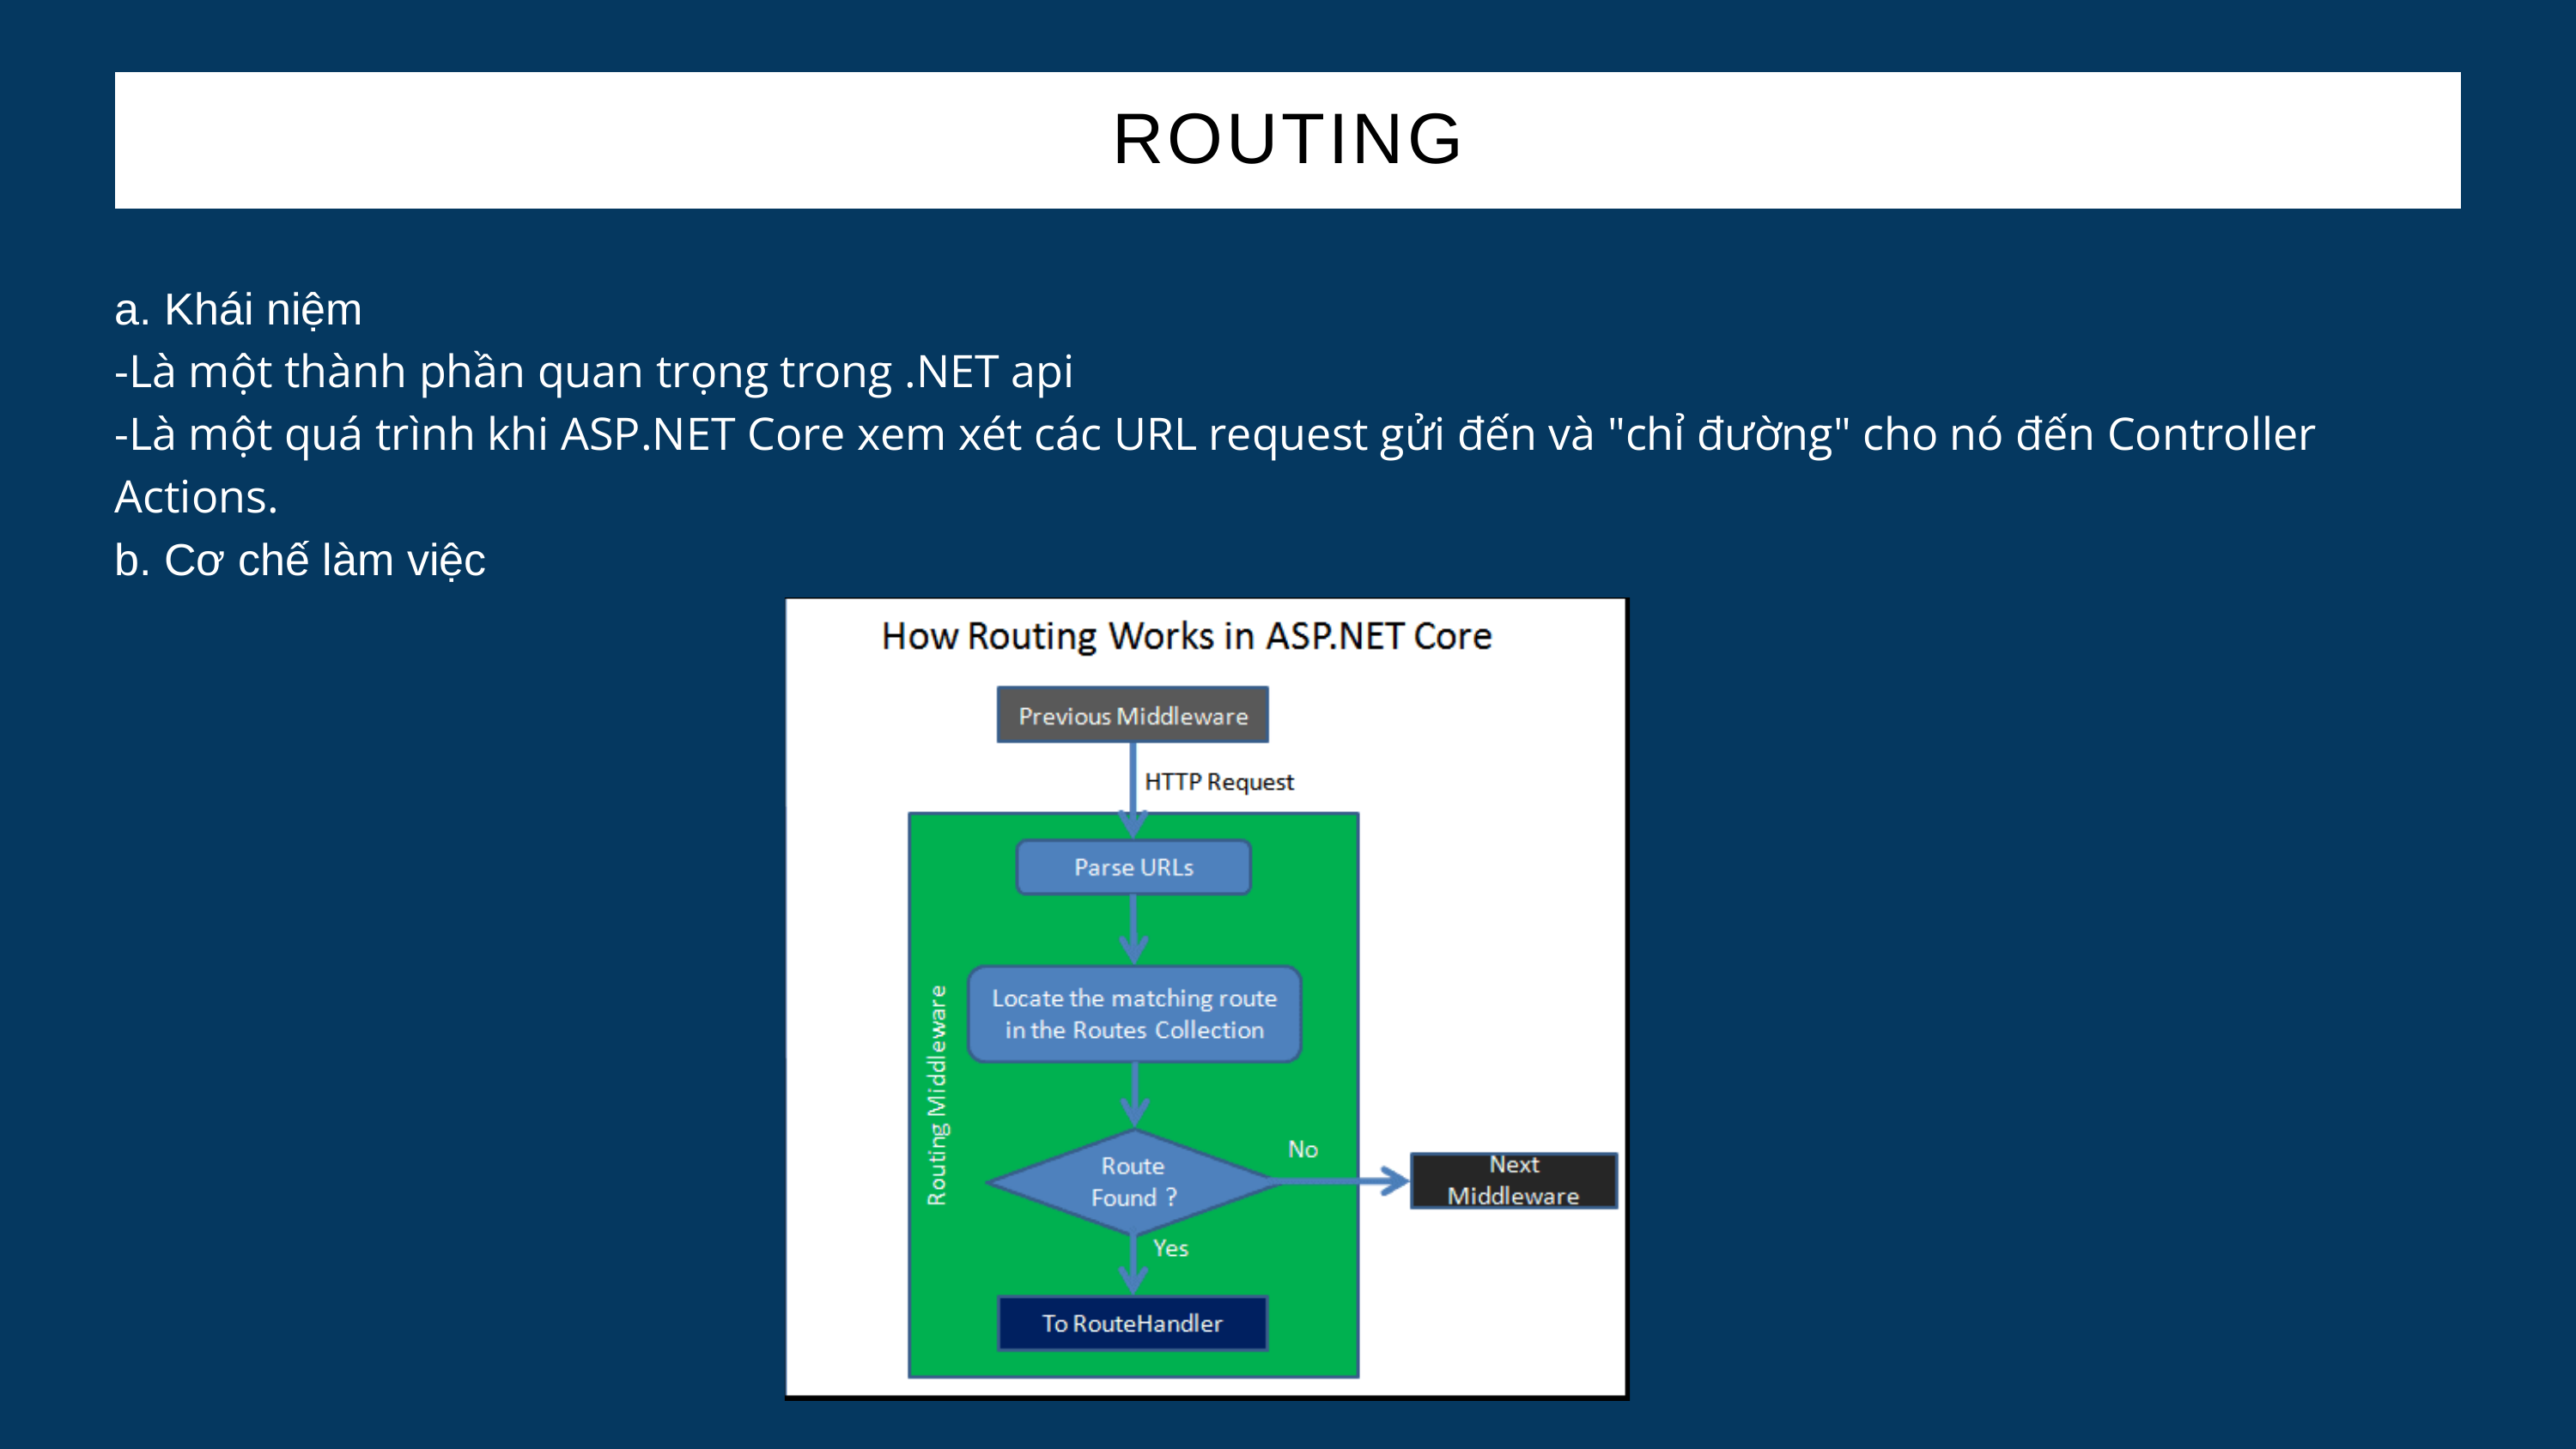

ROUTING
a. Khái niệm
-Là một thành phần quan trọng trong .NET api
-Là một quá trình khi ASP.NET Core xem xét các URL request gửi đến và "chỉ đường" cho nó đến Controller Actions.
b. Cơ chế làm việc